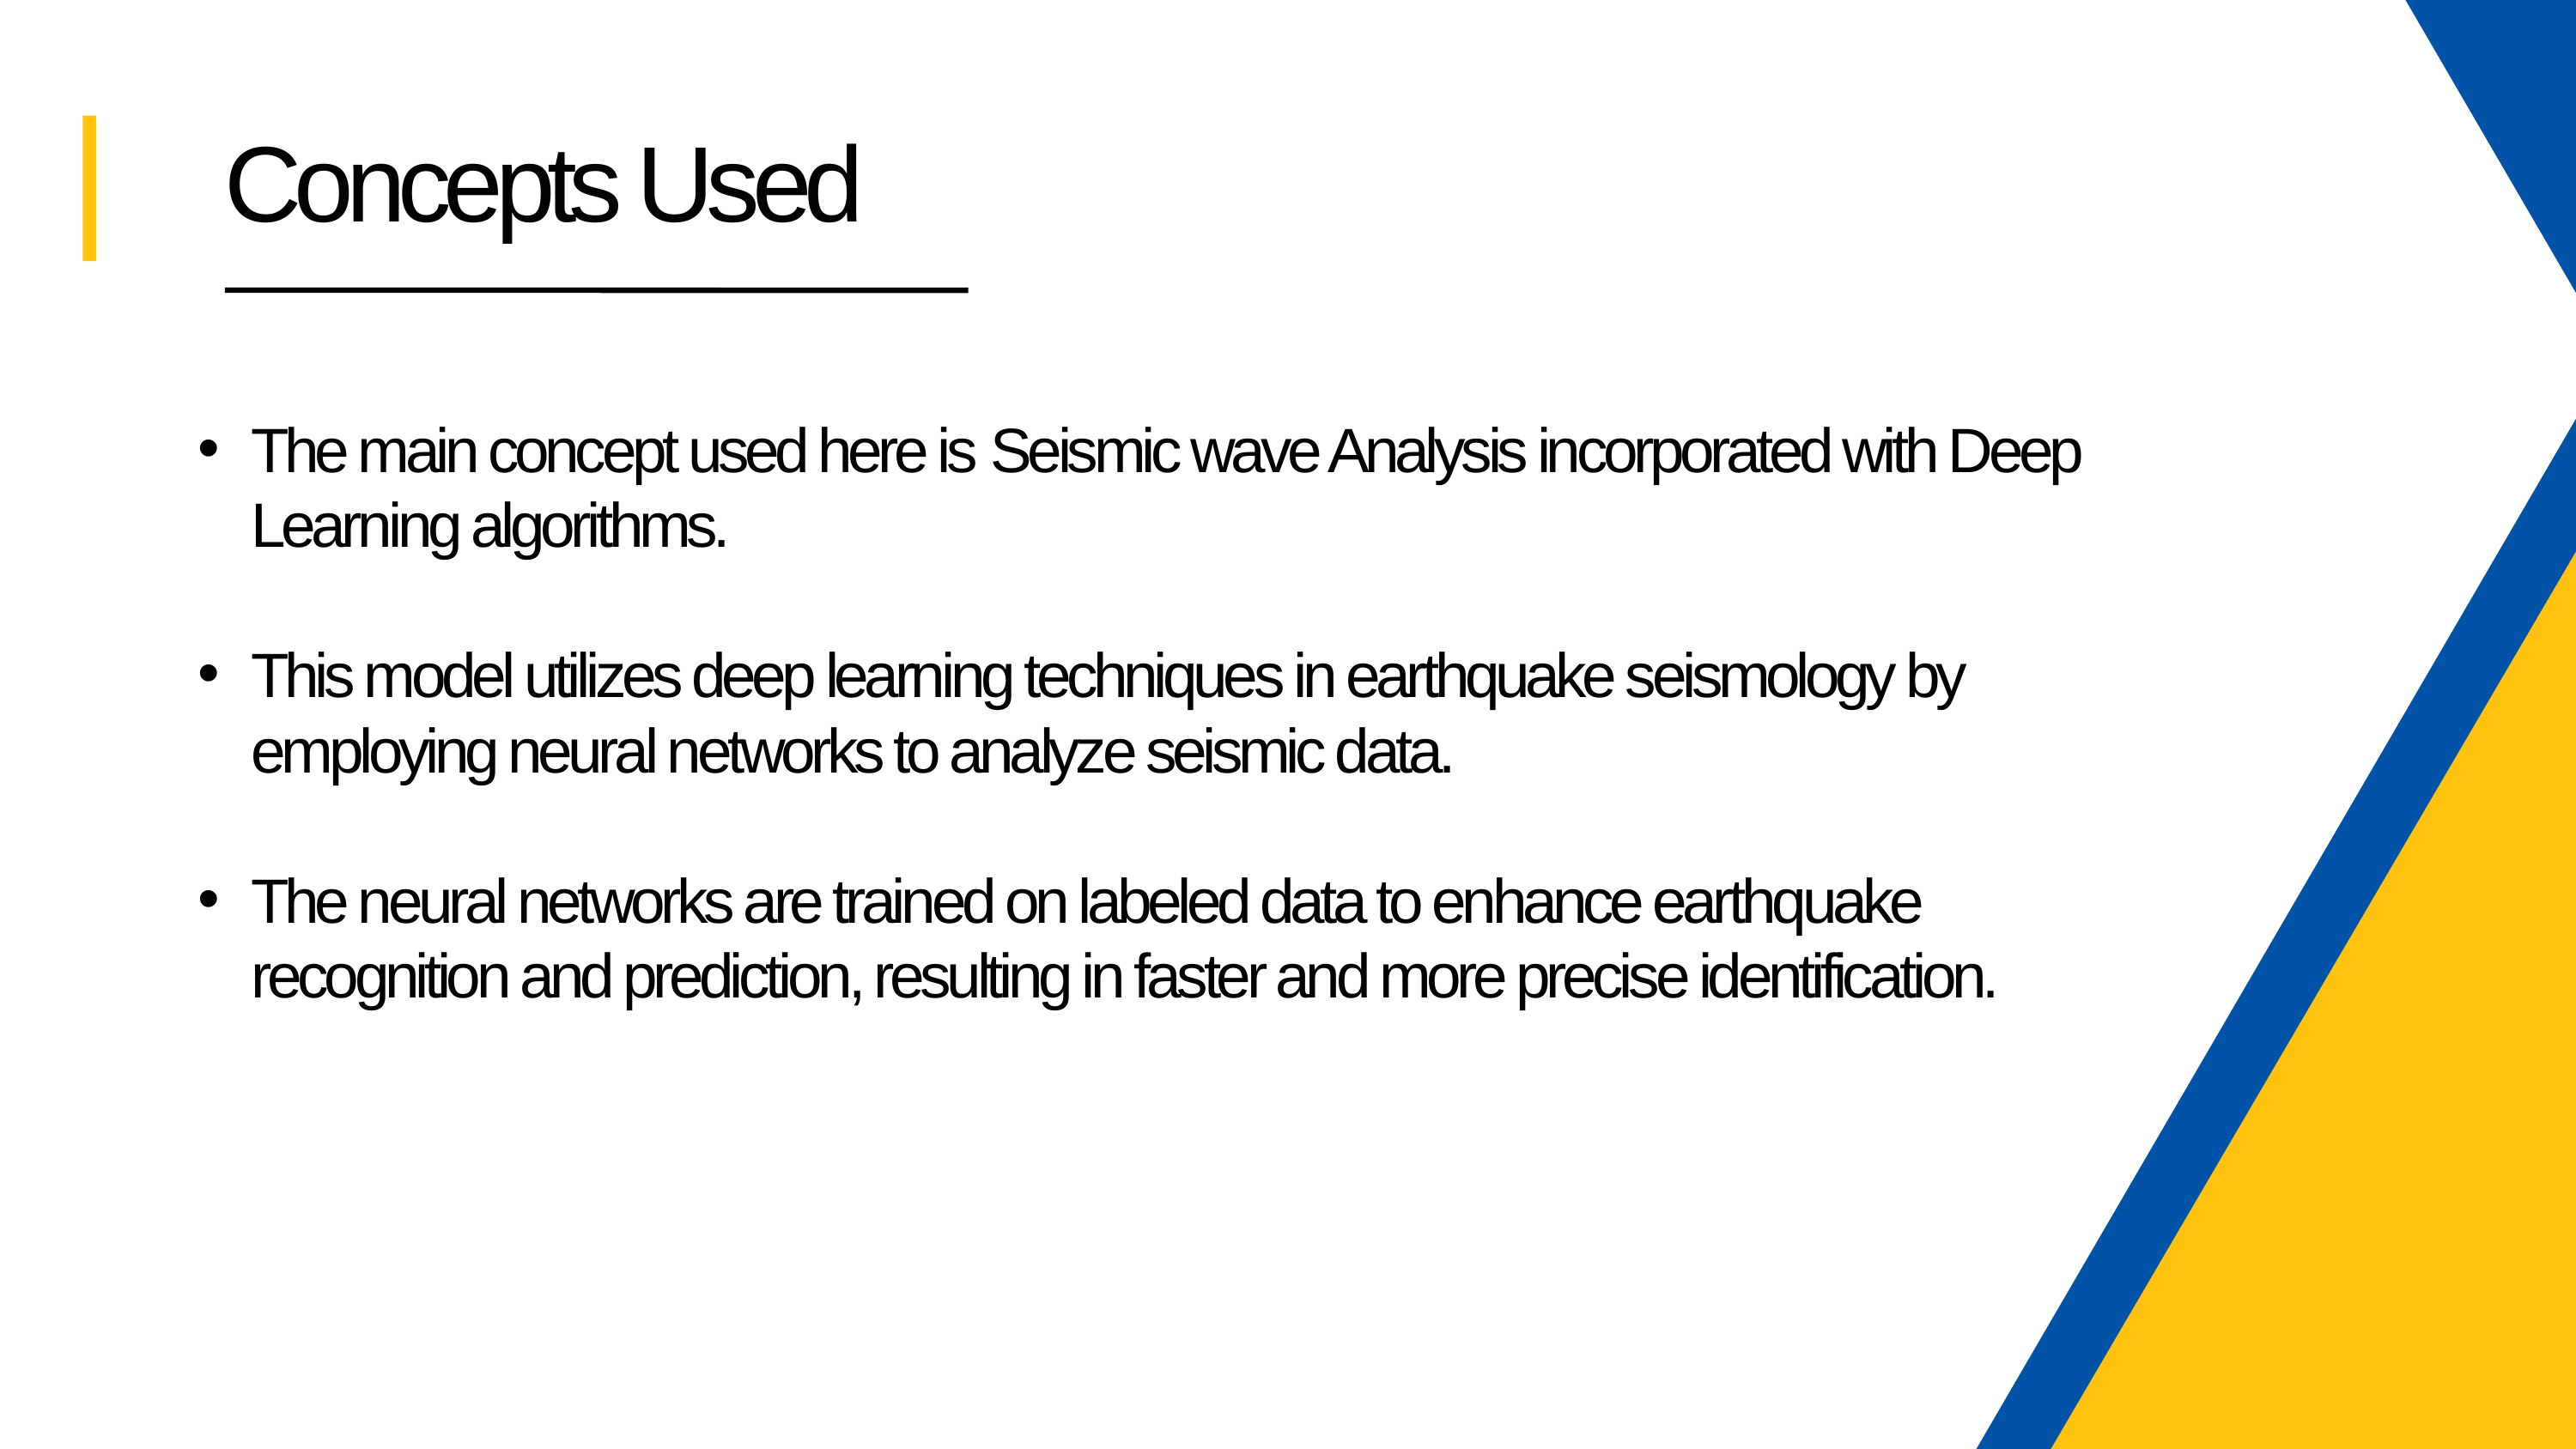

Concepts Used

The main concept used here is Seismic wave Analysis incorporated with Deep Learning algorithms.

This model utilizes deep learning techniques in earthquake seismology by employing neural networks to analyze seismic data.

The neural networks are trained on labeled data to enhance earthquake recognition and prediction, resulting in faster and more precise identification.